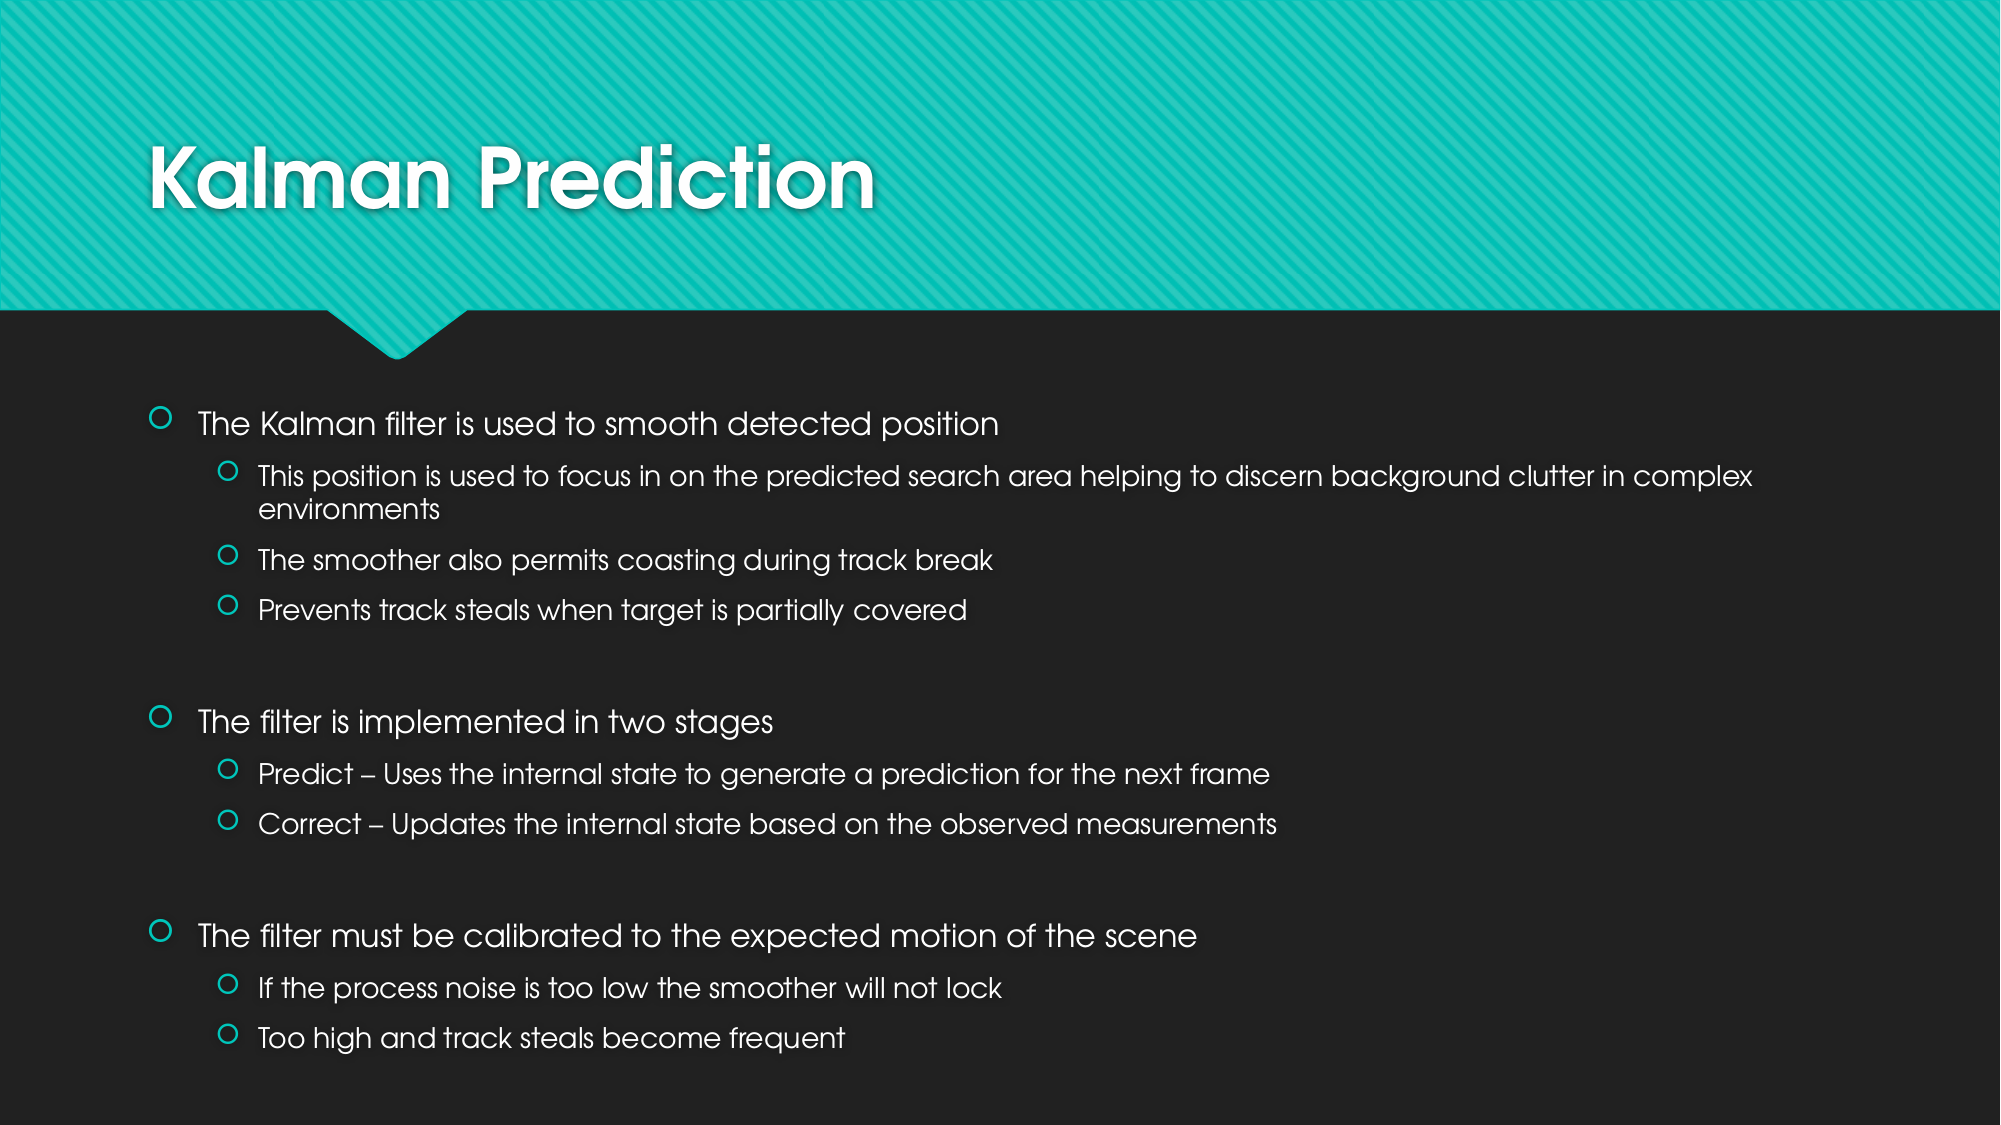

# Kalman Prediction
The Kalman filter is used to smooth detected position
This position is used to focus in on the predicted search area helping to discern background clutter in complex environments
The smoother also permits coasting during track break
Prevents track steals when target is partially covered

The filter is implemented in two stages
Predict – Uses the internal state to generate a prediction for the next frame
Correct – Updates the internal state based on the observed measurements

The filter must be calibrated to the expected motion of the scene
If the process noise is too low the smoother will not lock
Too high and track steals become frequent